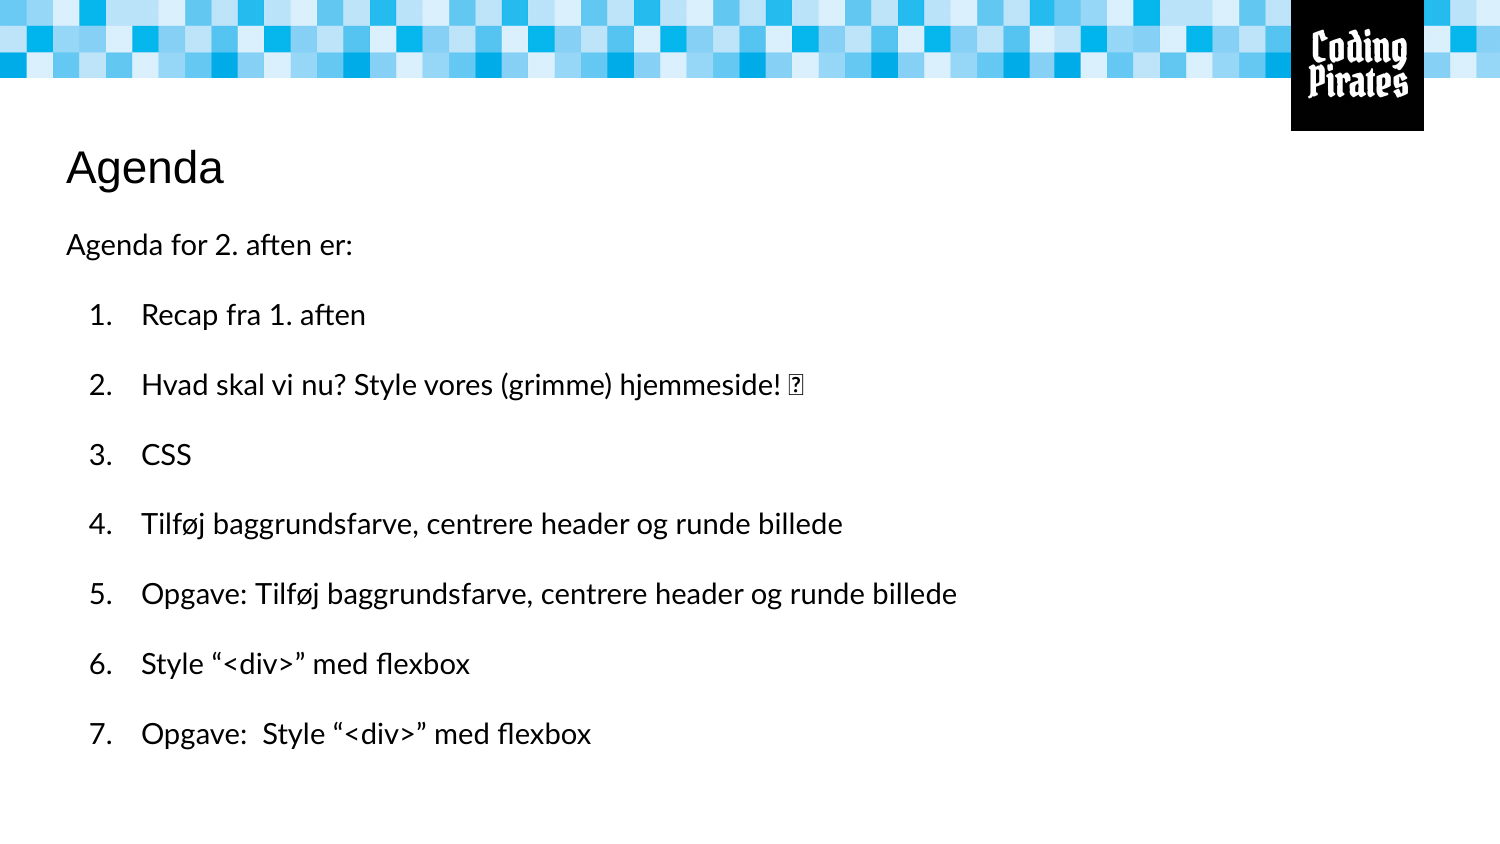

# Agenda
Agenda for 2. aften er:
Recap fra 1. aften
Hvad skal vi nu? Style vores (grimme) hjemmeside! 🥳
CSS
Tilføj baggrundsfarve, centrere header og runde billede
Opgave: Tilføj baggrundsfarve, centrere header og runde billede
Style “<div>” med flexbox
Opgave:  Style “<div>” med flexbox